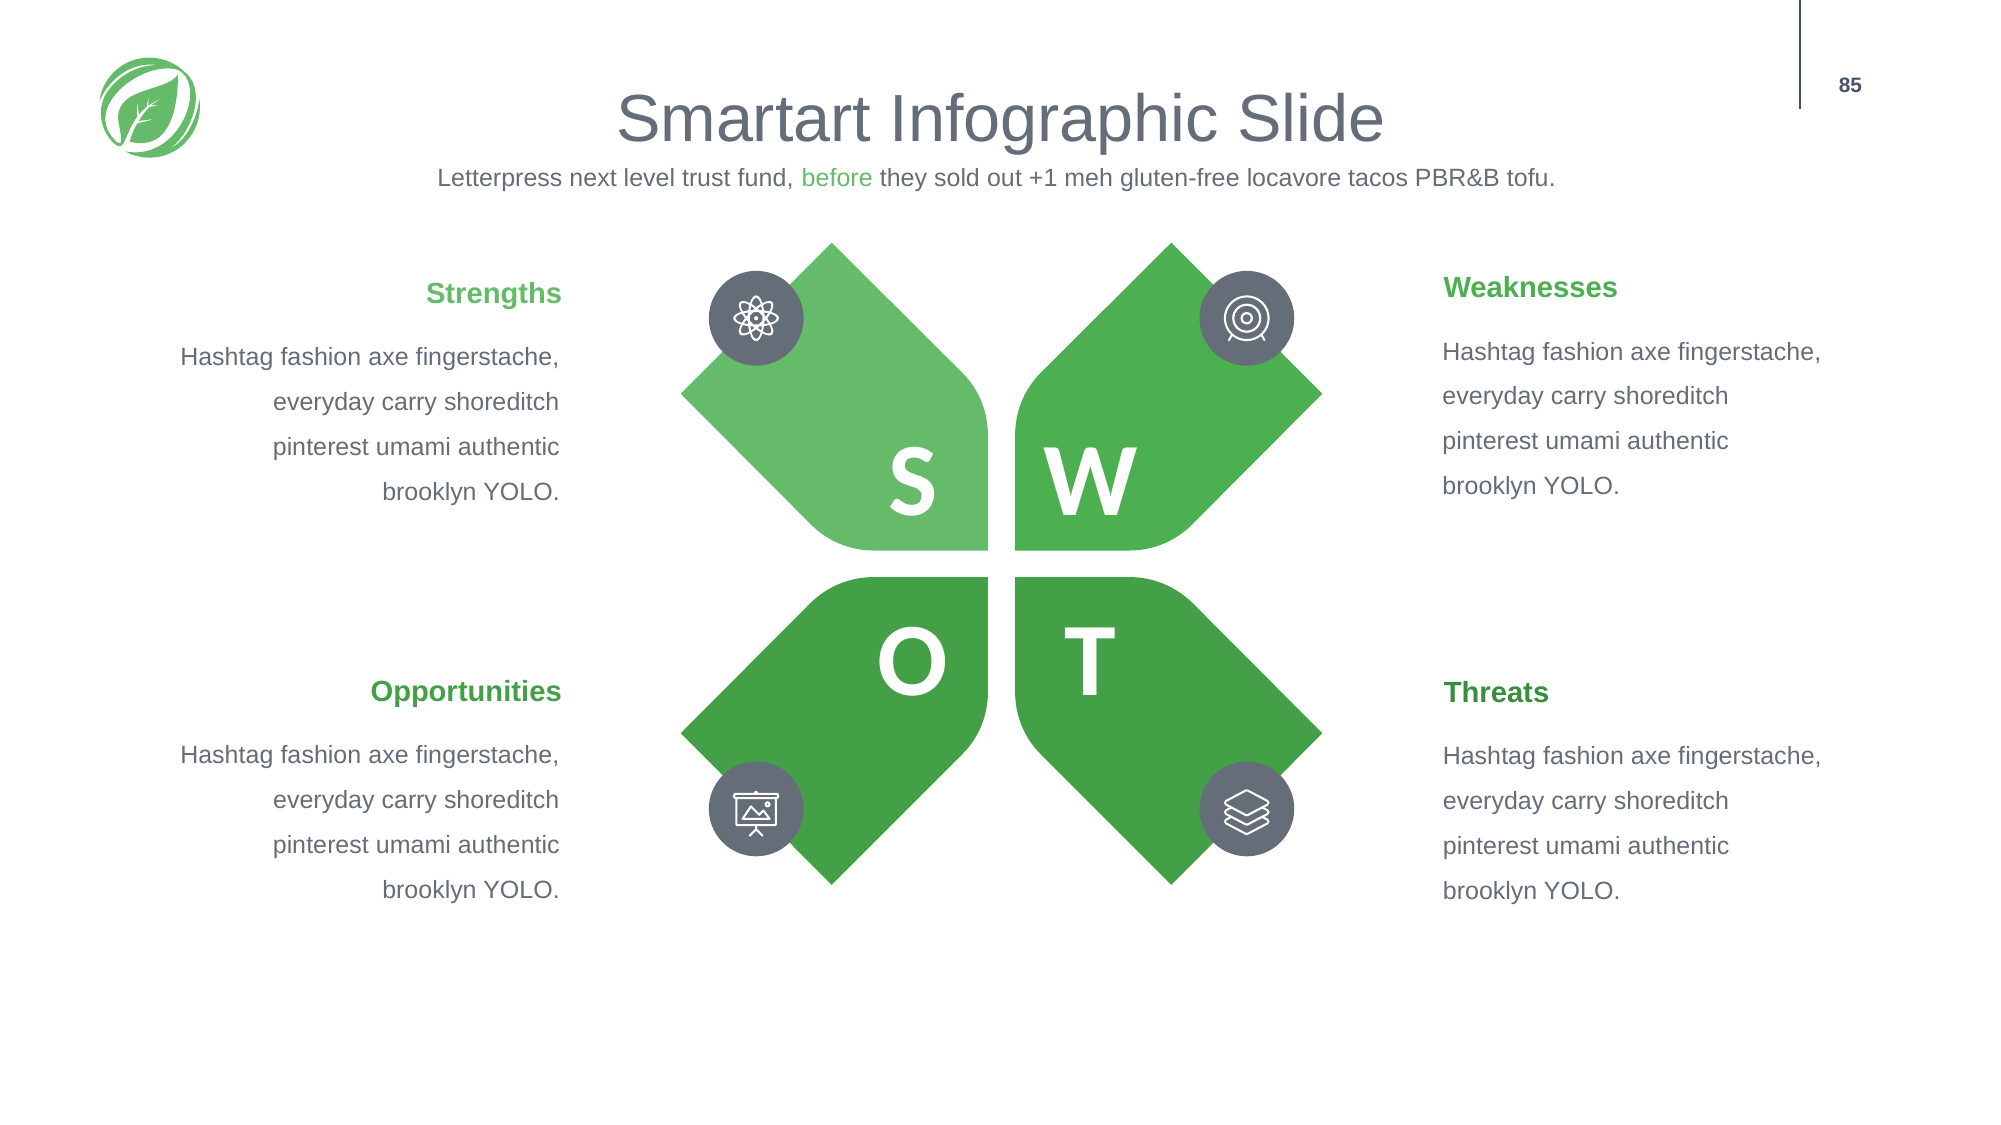

Smartart Infographic Slide
Letterpress next level trust fund, before they sold out +1 meh gluten-free locavore tacos PBR&B tofu.

S

W
Weaknesses
Hashtag fashion axe fingerstache, everyday carry shoreditch pinterest umami authentic brooklyn YOLO.
Strengths
Hashtag fashion axe fingerstache, everyday carry shoreditch pinterest umami authentic brooklyn YOLO.

O

T

Opportunities
Hashtag fashion axe fingerstache, everyday carry shoreditch pinterest umami authentic brooklyn YOLO.
Threats
Hashtag fashion axe fingerstache, everyday carry shoreditch pinterest umami authentic brooklyn YOLO.